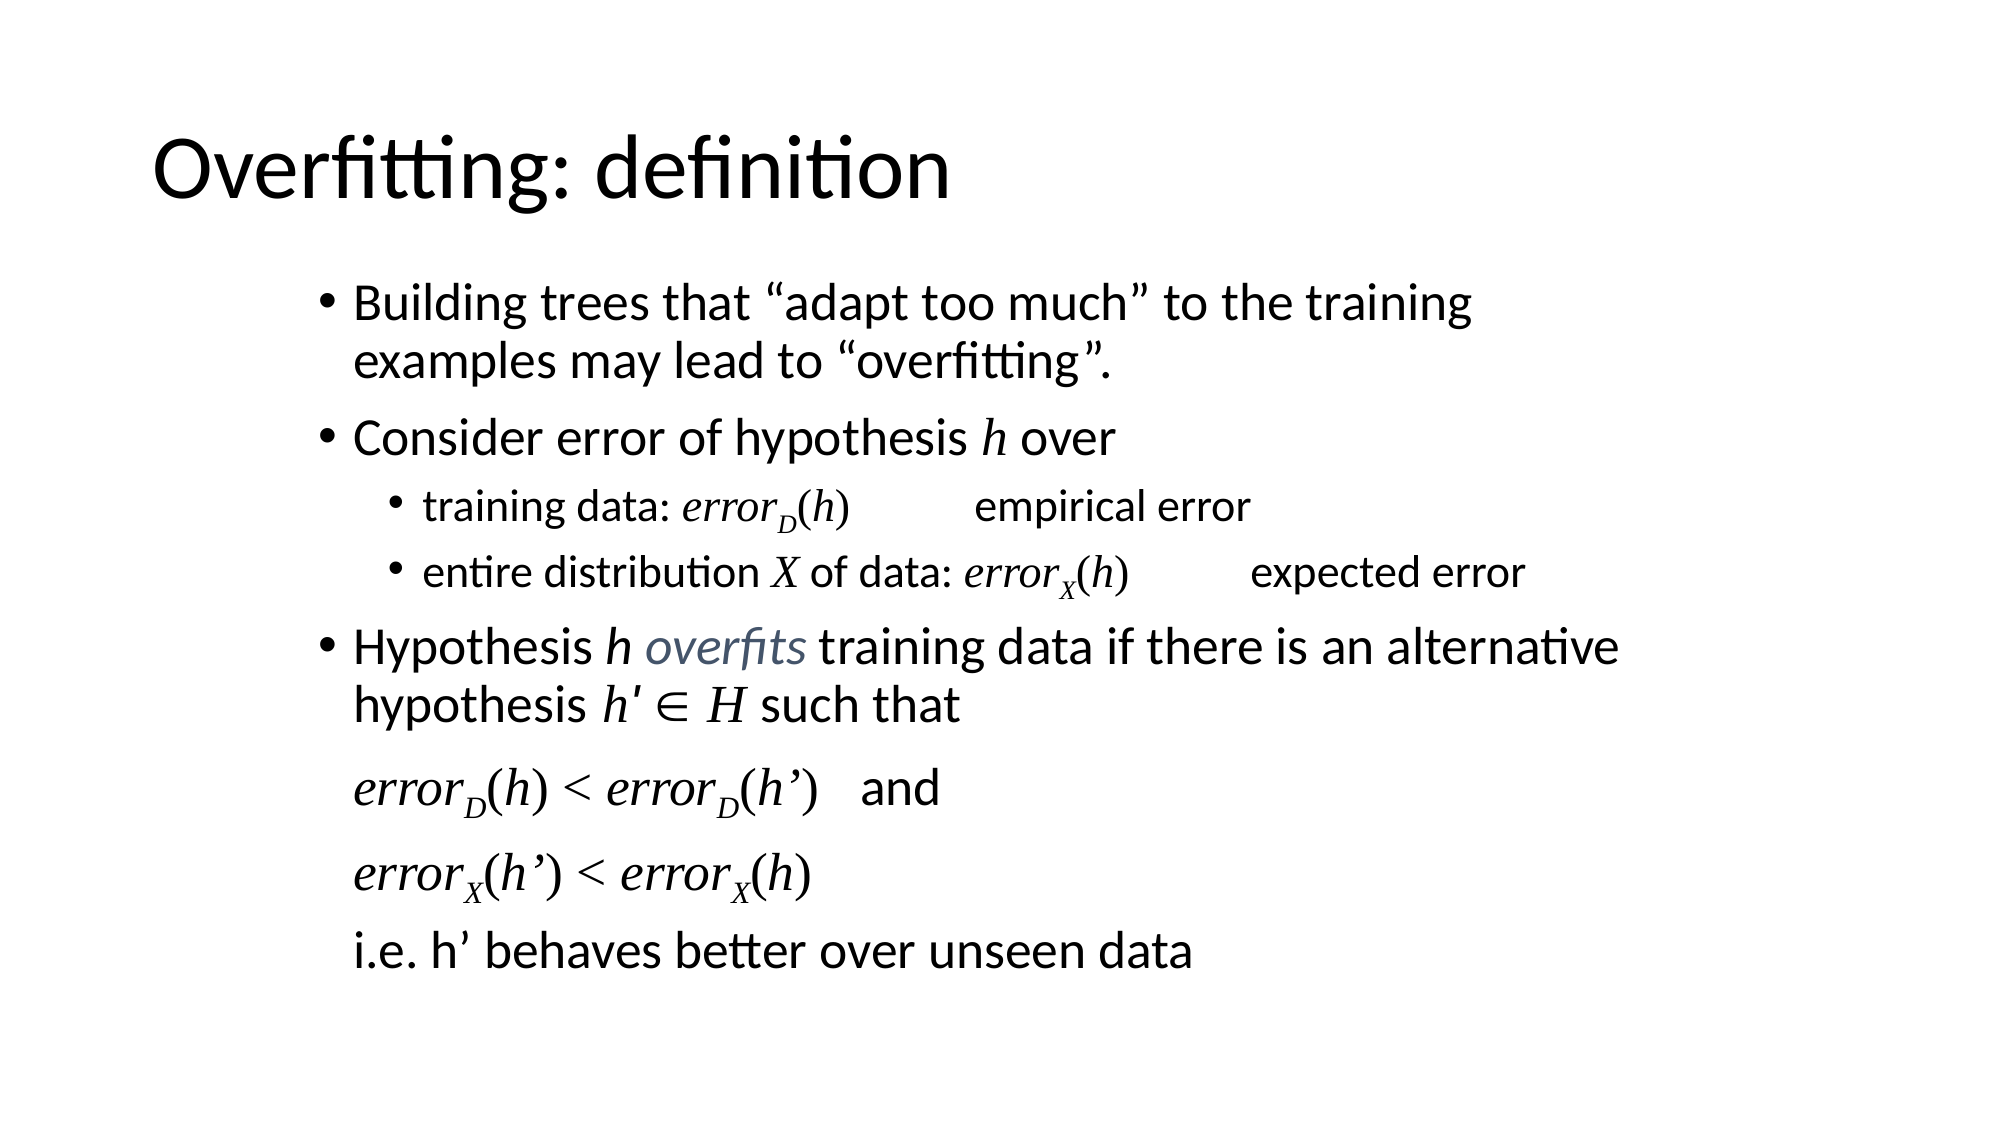

# Overfitting: definition
Building trees that “adapt too much” to the training examples may lead to “overfitting”.
Consider error of hypothesis h over
training data: errorD(h)			empirical error
entire distribution X of data: errorX(h)	expected error
Hypothesis h overfits training data if there is an alternative hypothesis h' ∈ H such that
			errorD(h) < errorD(h’)   and
			errorX(h’) < errorX(h)
	i.e. h’ behaves better over unseen data